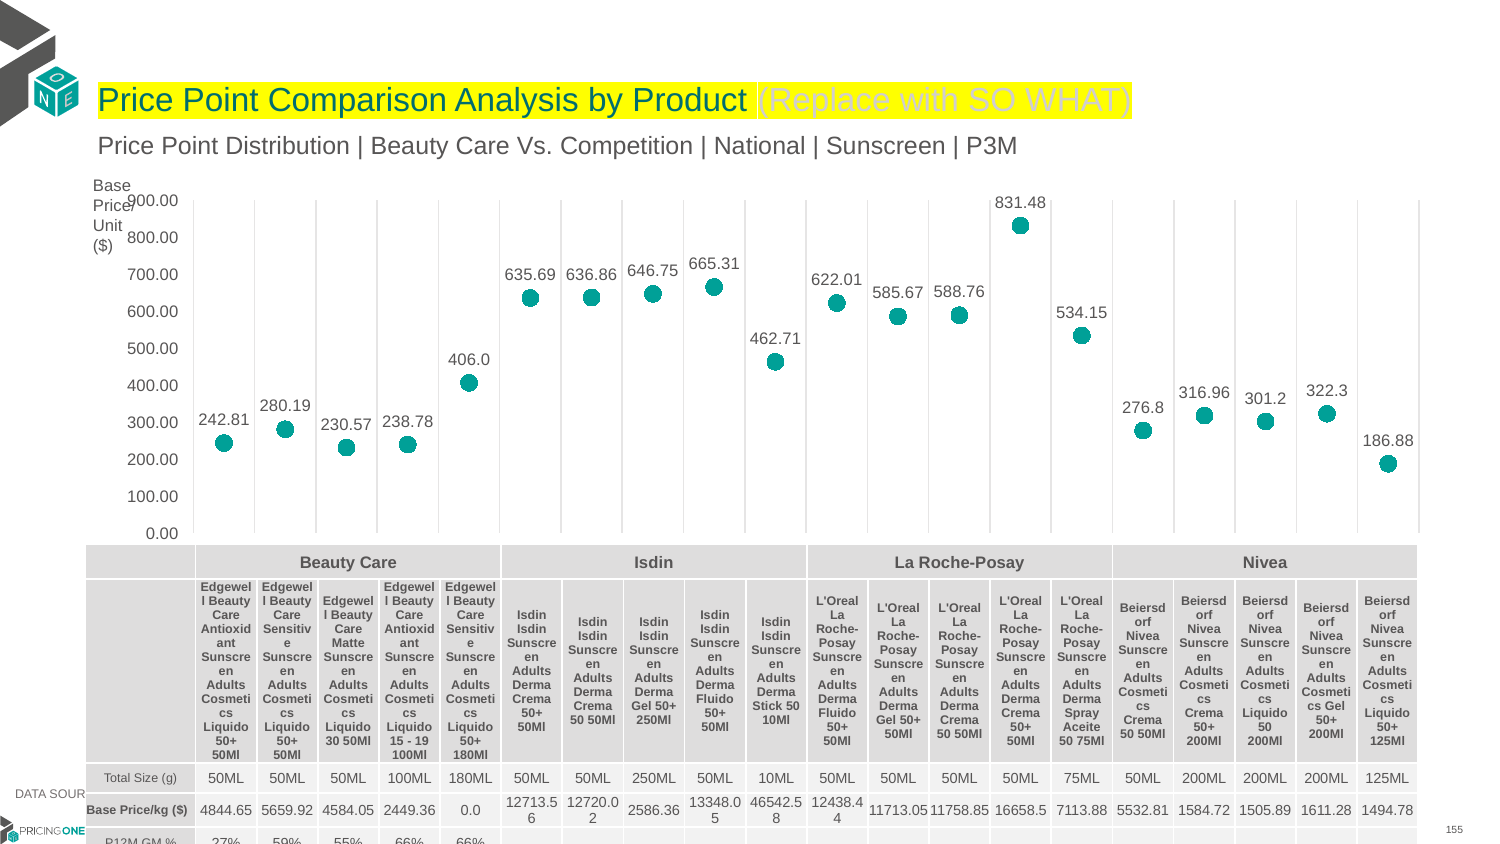

# Price Point Comparison Analysis by Product (Replace with SO WHAT)
Price Point Distribution | Beauty Care Vs. Competition | National | Sunscreen | P3M
Base Price/Unit ($)

### Chart

| Category | Base Price/Unit |
|---|---|
| Edgewell Beauty Care Antioxidant Sunscreen Adults Cosmetics Liquido 50+ 50Ml | 242.81 |
| Edgewell Beauty Care Sensitive Sunscreen Adults Cosmetics Liquido 50+ 50Ml | 280.19 |
| Edgewell Beauty Care Matte Sunscreen Adults Cosmetics Liquido 30 50Ml | 230.57 |
| Edgewell Beauty Care Antioxidant Sunscreen Adults Cosmetics Liquido 15 - 19 100Ml | 238.78 |
| Edgewell Beauty Care Sensitive Sunscreen Adults Cosmetics Liquido 50+ 180Ml | 406.0 |
| Isdin Isdin Sunscreen Adults Derma Crema 50+ 50Ml | 635.69 |
| Isdin Isdin Sunscreen Adults Derma Crema 50 50Ml | 636.86 |
| Isdin Isdin Sunscreen Adults Derma Gel 50+ 250Ml | 646.75 |
| Isdin Isdin Sunscreen Adults Derma Fluido 50+ 50Ml | 665.31 |
| Isdin Isdin Sunscreen Adults Derma Stick 50 10Ml | 462.71 |
| L'Oreal La Roche-Posay Sunscreen Adults Derma Fluido 50+ 50Ml | 622.01 |
| L'Oreal La Roche-Posay Sunscreen Adults Derma Gel 50+ 50Ml | 585.67 |
| L'Oreal La Roche-Posay Sunscreen Adults Derma Crema 50 50Ml | 588.76 |
| L'Oreal La Roche-Posay Sunscreen Adults Derma Crema 50+ 50Ml | 831.48 |
| L'Oreal La Roche-Posay Sunscreen Adults Derma Spray Aceite 50 75Ml | 534.15 |
| Beiersdorf Nivea Sunscreen Adults Cosmetics Crema 50 50Ml | 276.8 |
| Beiersdorf Nivea Sunscreen Adults Cosmetics Crema 50+ 200Ml | 316.96 |
| Beiersdorf Nivea Sunscreen Adults Cosmetics Liquido 50 200Ml | 301.2 |
| Beiersdorf Nivea Sunscreen Adults Cosmetics Gel 50+ 200Ml | 322.3 |
| Beiersdorf Nivea Sunscreen Adults Cosmetics Liquido 50+ 125Ml | 186.88 |
|  | Beauty Care | Beauty Care | Beauty Care | Beauty Care | Beauty Care | Isdin | Isdin | Isdin | Isdin | Isdin | La Roche-Posay | La Roche-Posay | La Roche-Posay | La Roche-Posay | La Roche-Posay | Nivea | Nivea | Nivea | Nivea | Nivea |
| --- | --- | --- | --- | --- | --- | --- | --- | --- | --- | --- | --- | --- | --- | --- | --- | --- | --- | --- | --- | --- |
|  | Edgewell Beauty Care Antioxidant Sunscreen Adults Cosmetics Liquido 50+ 50Ml | Edgewell Beauty Care Sensitive Sunscreen Adults Cosmetics Liquido 50+ 50Ml | Edgewell Beauty Care Matte Sunscreen Adults Cosmetics Liquido 30 50Ml | Edgewell Beauty Care Antioxidant Sunscreen Adults Cosmetics Liquido 15 - 19 100Ml | Edgewell Beauty Care Sensitive Sunscreen Adults Cosmetics Liquido 50+ 180Ml | Isdin Isdin Sunscreen Adults Derma Crema 50+ 50Ml | Isdin Isdin Sunscreen Adults Derma Crema 50 50Ml | Isdin Isdin Sunscreen Adults Derma Gel 50+ 250Ml | Isdin Isdin Sunscreen Adults Derma Fluido 50+ 50Ml | Isdin Isdin Sunscreen Adults Derma Stick 50 10Ml | L'Oreal La Roche-Posay Sunscreen Adults Derma Fluido 50+ 50Ml | L'Oreal La Roche-Posay Sunscreen Adults Derma Gel 50+ 50Ml | L'Oreal La Roche-Posay Sunscreen Adults Derma Crema 50 50Ml | L'Oreal La Roche-Posay Sunscreen Adults Derma Crema 50+ 50Ml | L'Oreal La Roche-Posay Sunscreen Adults Derma Spray Aceite 50 75Ml | Beiersdorf Nivea Sunscreen Adults Cosmetics Crema 50 50Ml | Beiersdorf Nivea Sunscreen Adults Cosmetics Crema 50+ 200Ml | Beiersdorf Nivea Sunscreen Adults Cosmetics Liquido 50 200Ml | Beiersdorf Nivea Sunscreen Adults Cosmetics Gel 50+ 200Ml | Beiersdorf Nivea Sunscreen Adults Cosmetics Liquido 50+ 125Ml |
| Total Size (g) | 50ML | 50ML | 50ML | 100ML | 180ML | 50ML | 50ML | 250ML | 50ML | 10ML | 50ML | 50ML | 50ML | 50ML | 75ML | 50ML | 200ML | 200ML | 200ML | 125ML |
| Base Price/kg ($) | 4844.65 | 5659.92 | 4584.05 | 2449.36 | 0.0 | 12713.56 | 12720.02 | 2586.36 | 13348.05 | 46542.58 | 12438.44 | 11713.05 | 11758.85 | 16658.5 | 7113.88 | 5532.81 | 1584.72 | 1505.89 | 1611.28 | 1494.78 |
| P12M GM % | 27% | 59% | 55% | 66% | 66% |  |  |  |  |  |  |  |  |  |  |  |  |  |  |  |
DATA SOURCE: Trade Panel/Retailer Data | April  2025

7/2/2025
155